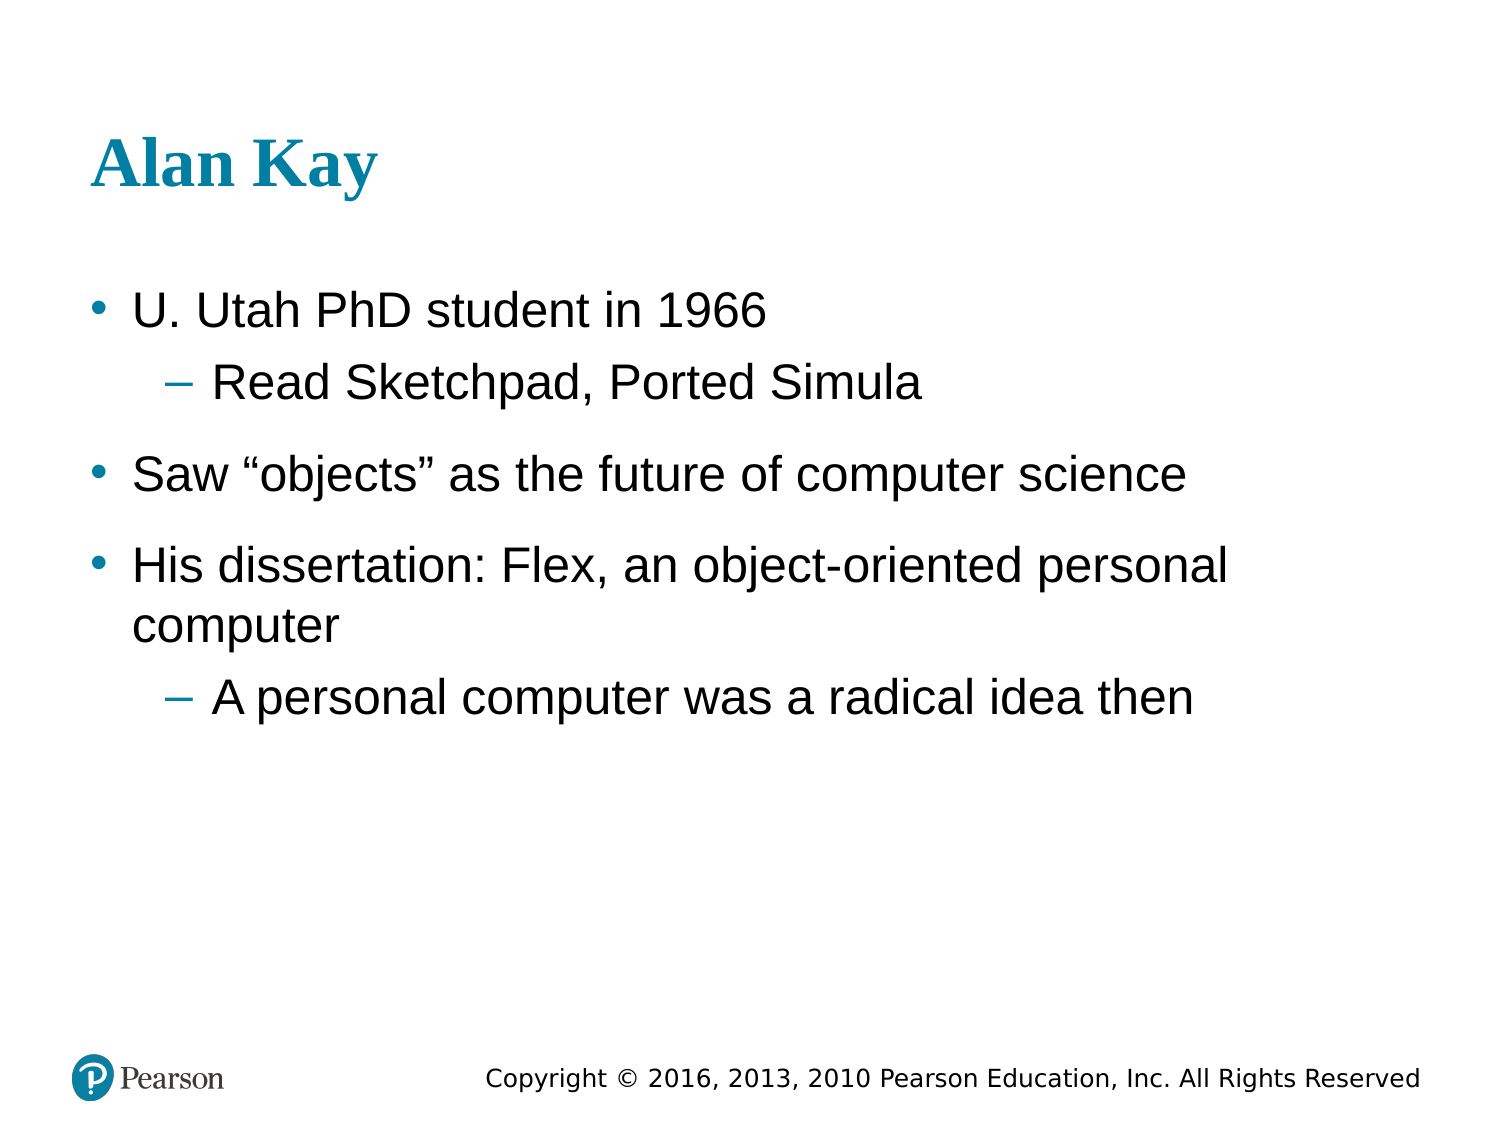

# Alan Kay
U. Utah PhD student in 1966
Read Sketchpad, Ported Simula
Saw “objects” as the future of computer science
His dissertation: Flex, an object-oriented personal computer
A personal computer was a radical idea then